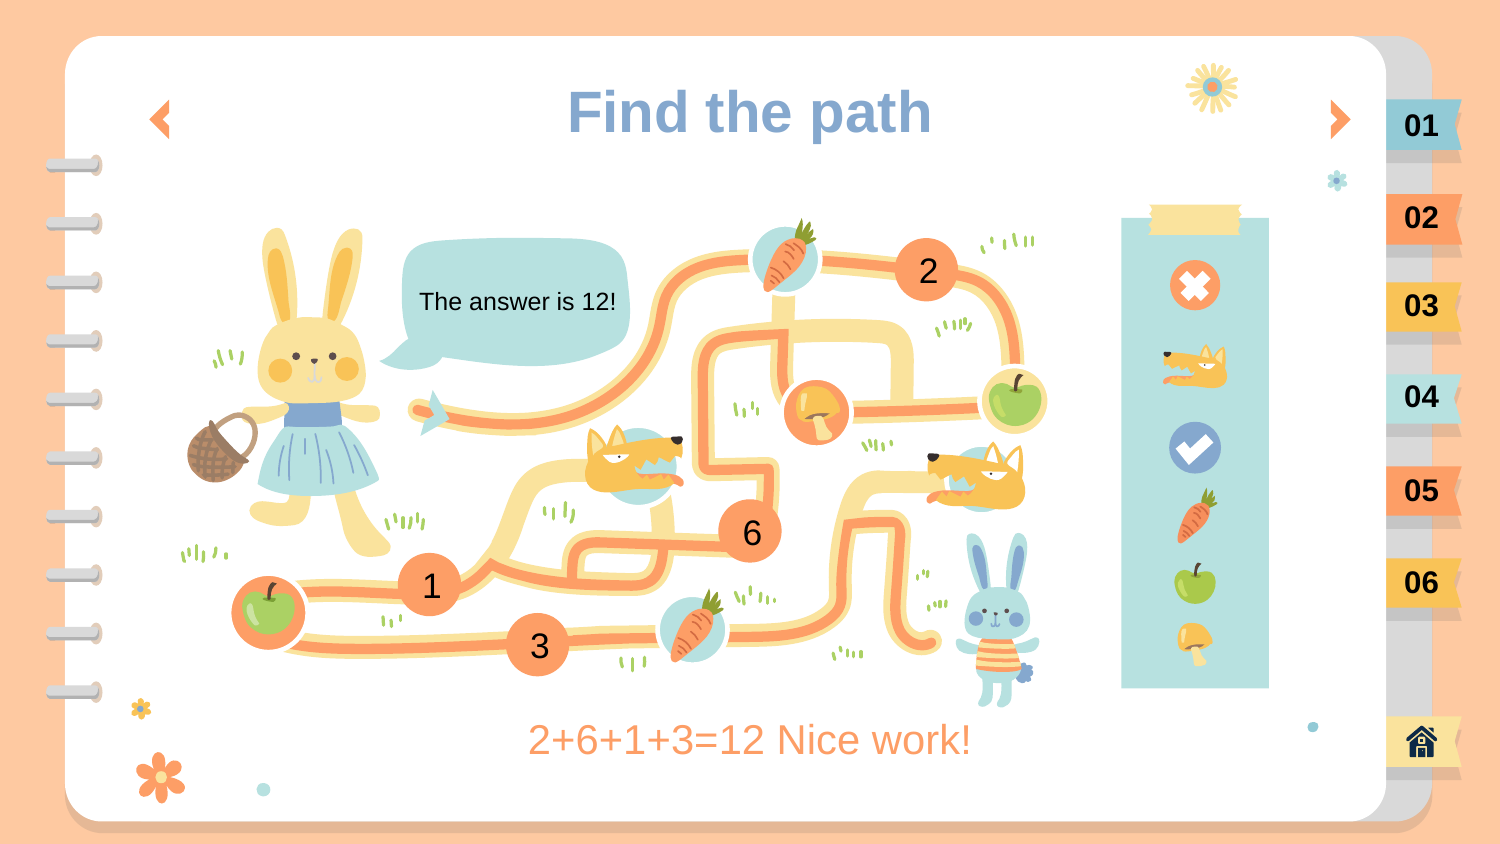

# Find the path
01

02

The answer is 12!

2

03

04

05

6
1
06

3

2+6+1+3=12 Nice work!